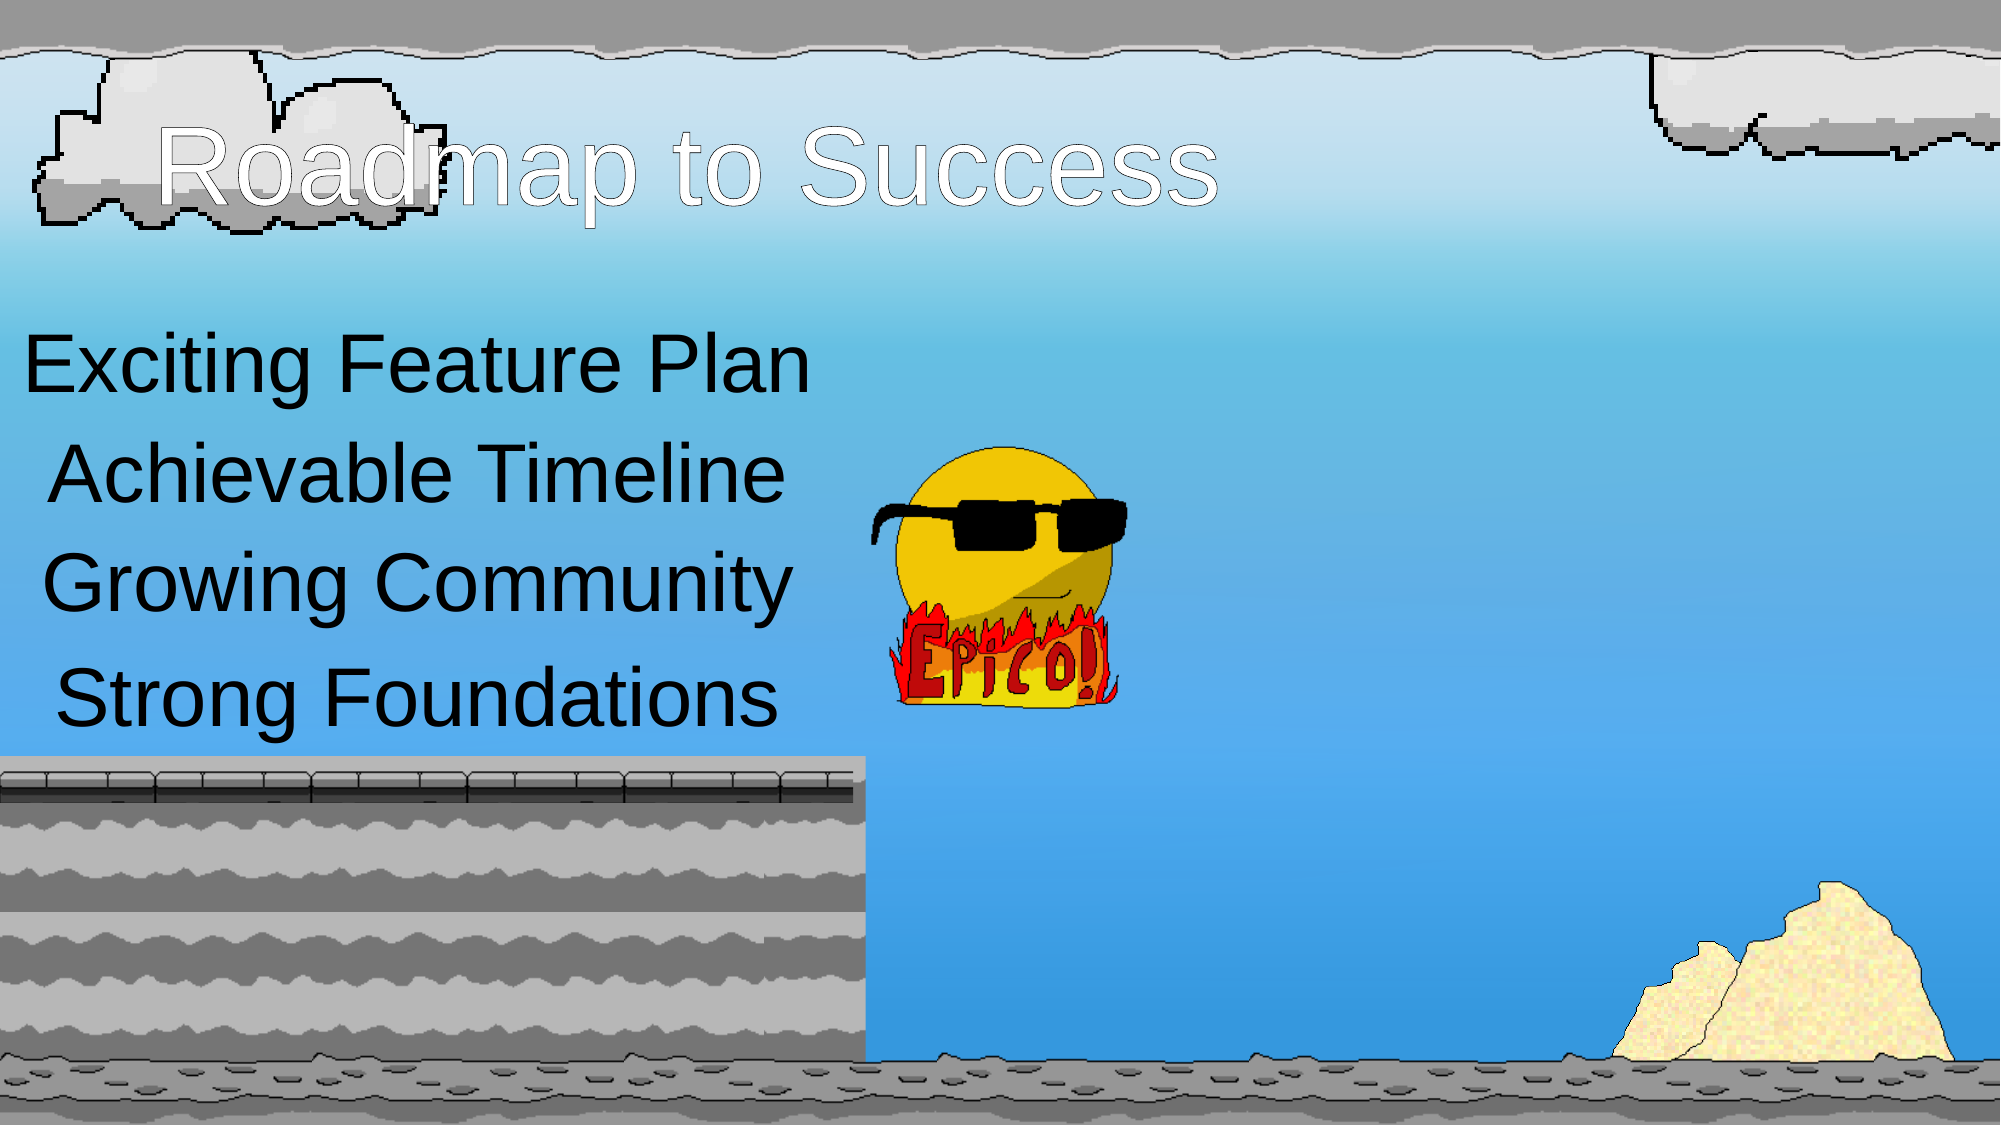

# Roadmap to Success
Exciting Feature Plan

Achievable Timeline
Growing Community
Strong Foundations